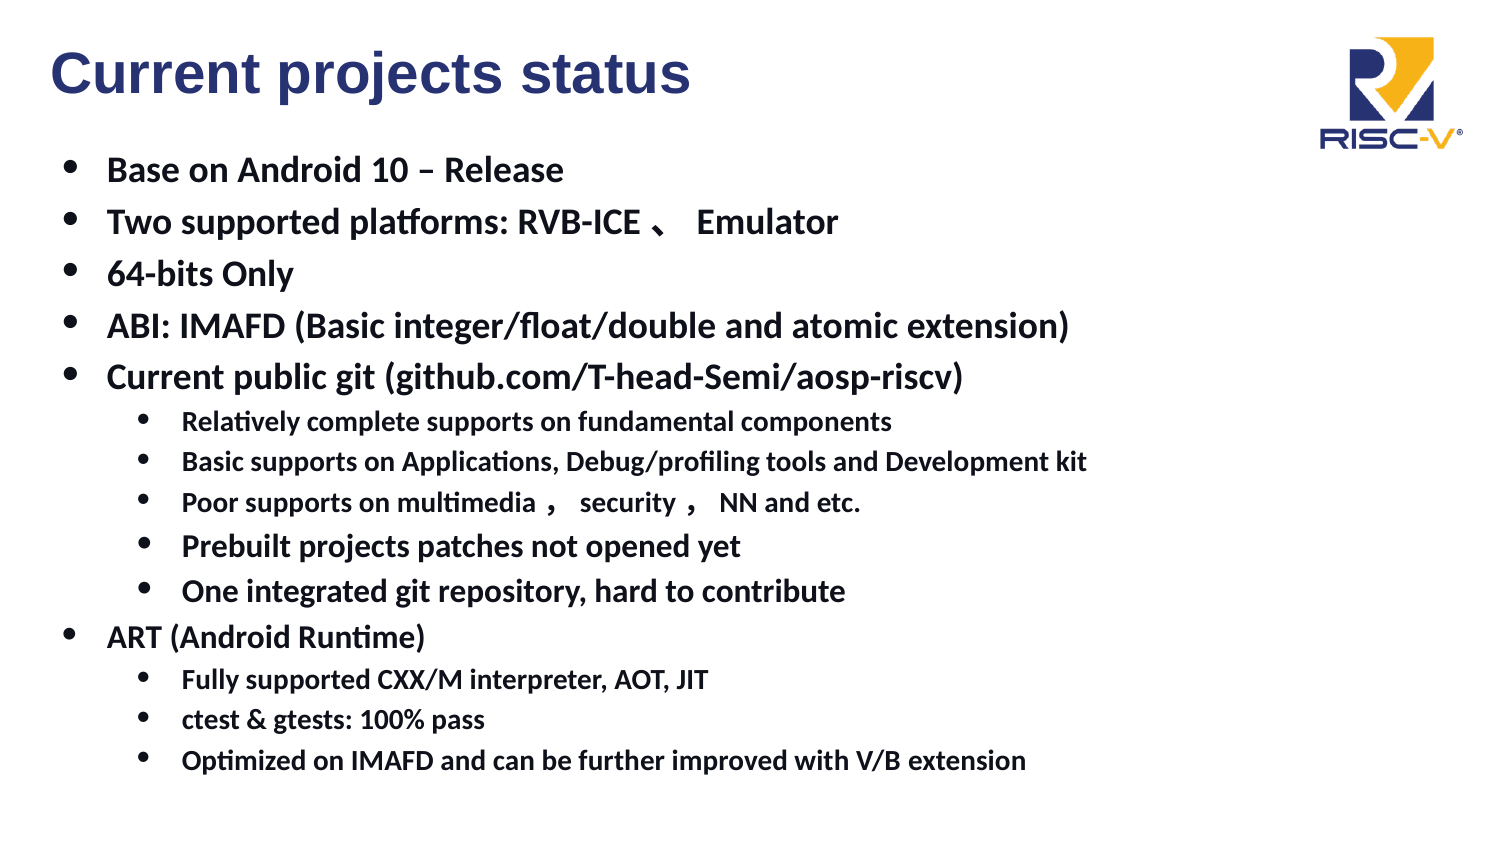

# Current projects status
Base on Android 10 – Release
Two supported platforms: RVB-ICE、Emulator
64-bits Only
ABI: IMAFD (Basic integer/float/double and atomic extension)
Current public git (github.com/T-head-Semi/aosp-riscv)
Relatively complete supports on fundamental components
Basic supports on Applications, Debug/profiling tools and Development kit
Poor supports on multimedia，security，NN and etc.
Prebuilt projects patches not opened yet
One integrated git repository, hard to contribute
ART (Android Runtime)
Fully supported CXX/M interpreter, AOT, JIT
ctest & gtests: 100% pass
Optimized on IMAFD and can be further improved with V/B extension